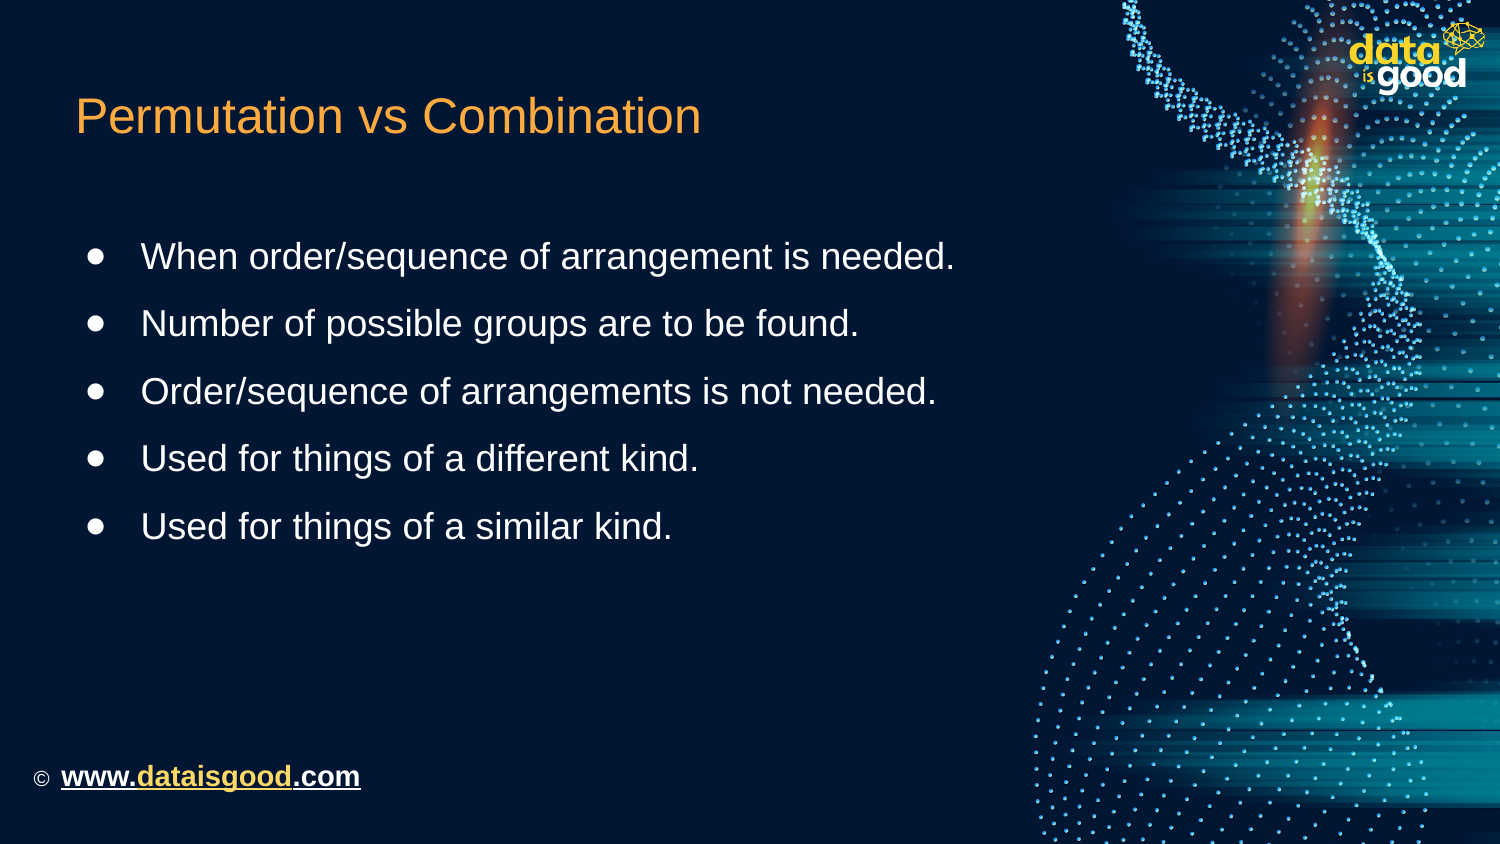

# Permutation vs Combination
When order/sequence of arrangement is needed.
Number of possible groups are to be found.
Order/sequence of arrangements is not needed.
Used for things of a different kind.
Used for things of a similar kind.